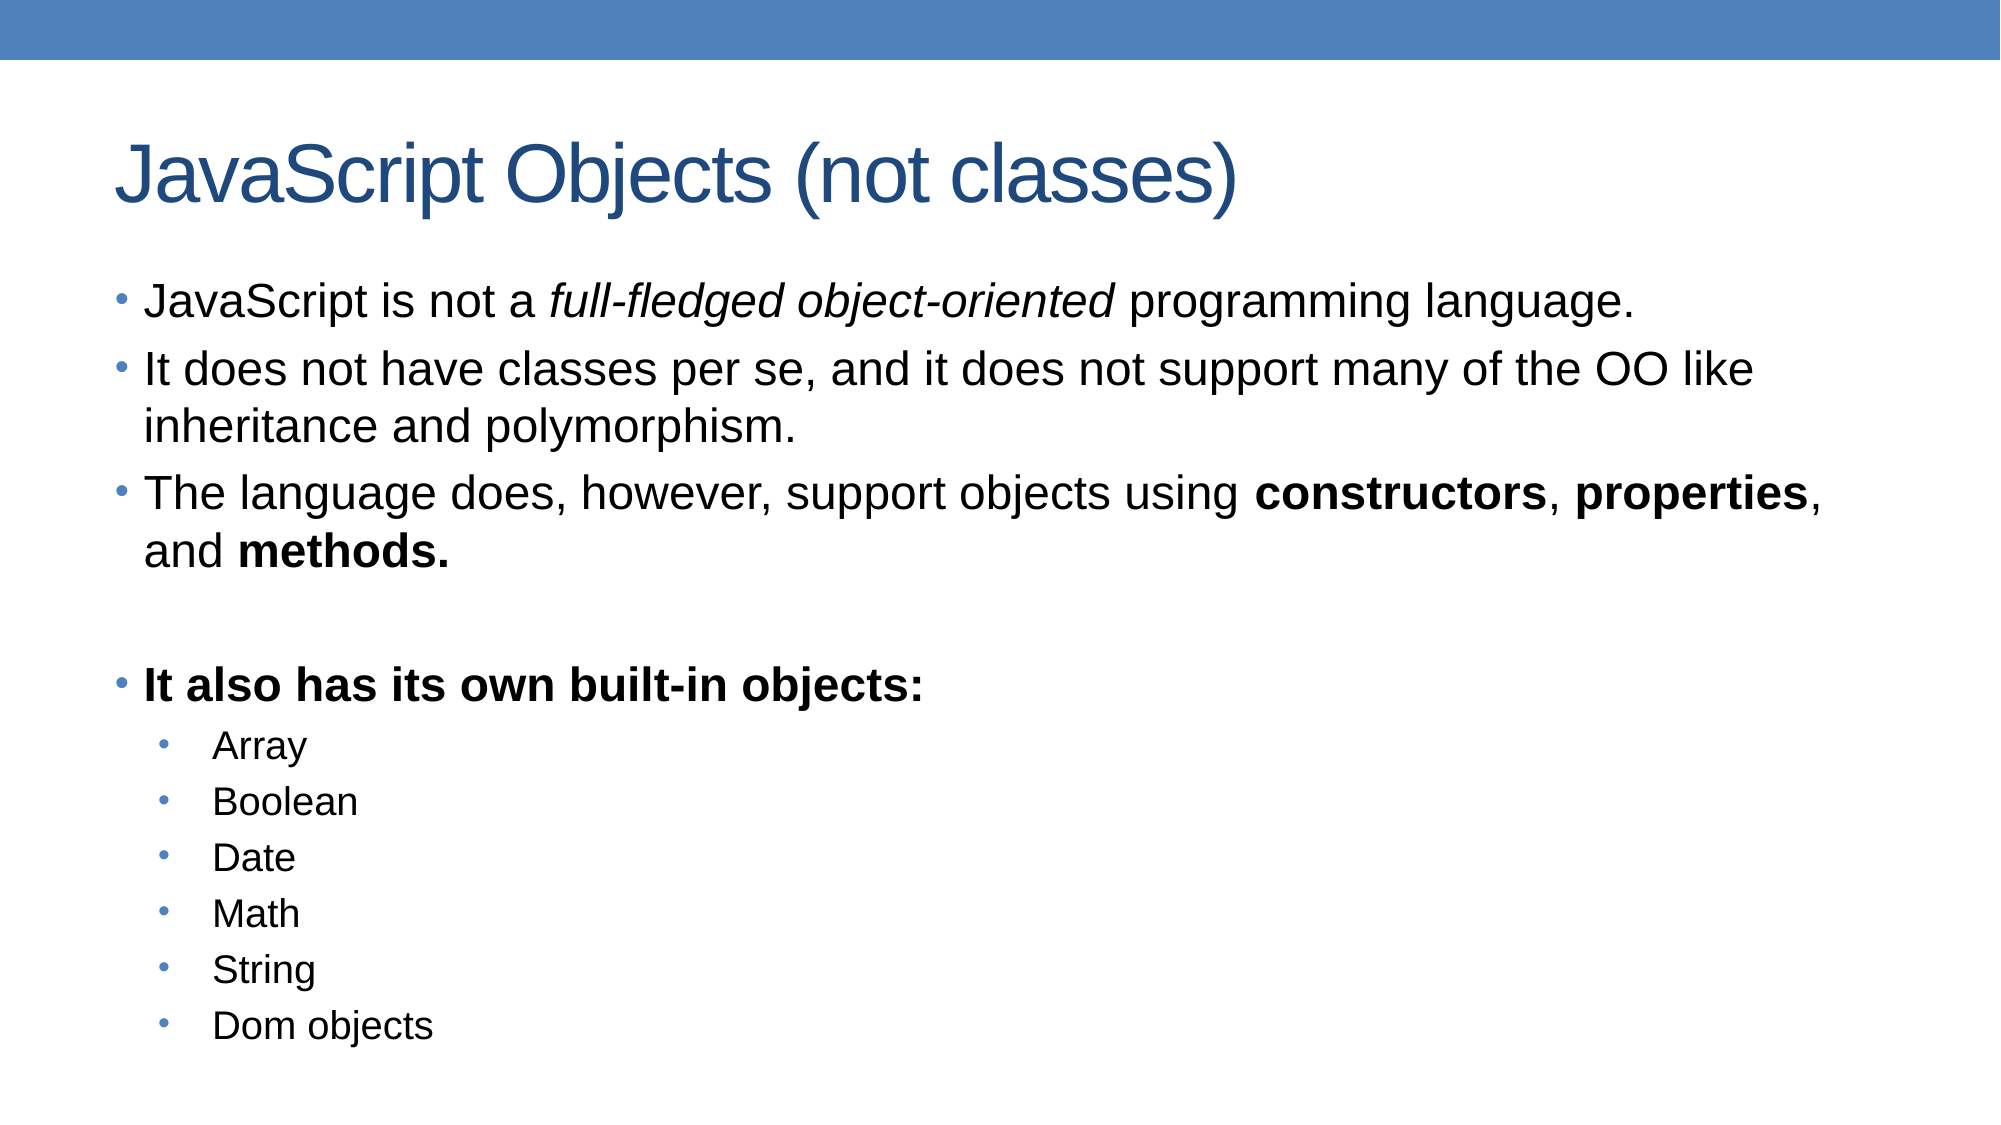

# JavaScript Objects (not classes)
JavaScript is not a full-fledged object-oriented programming language.
It does not have classes per se, and it does not support many of the OO like inheritance and polymorphism.
The language does, however, support objects using constructors, properties, and methods.

It also has its own built-in objects:
Array
Boolean
Date
Math
String
Dom objects